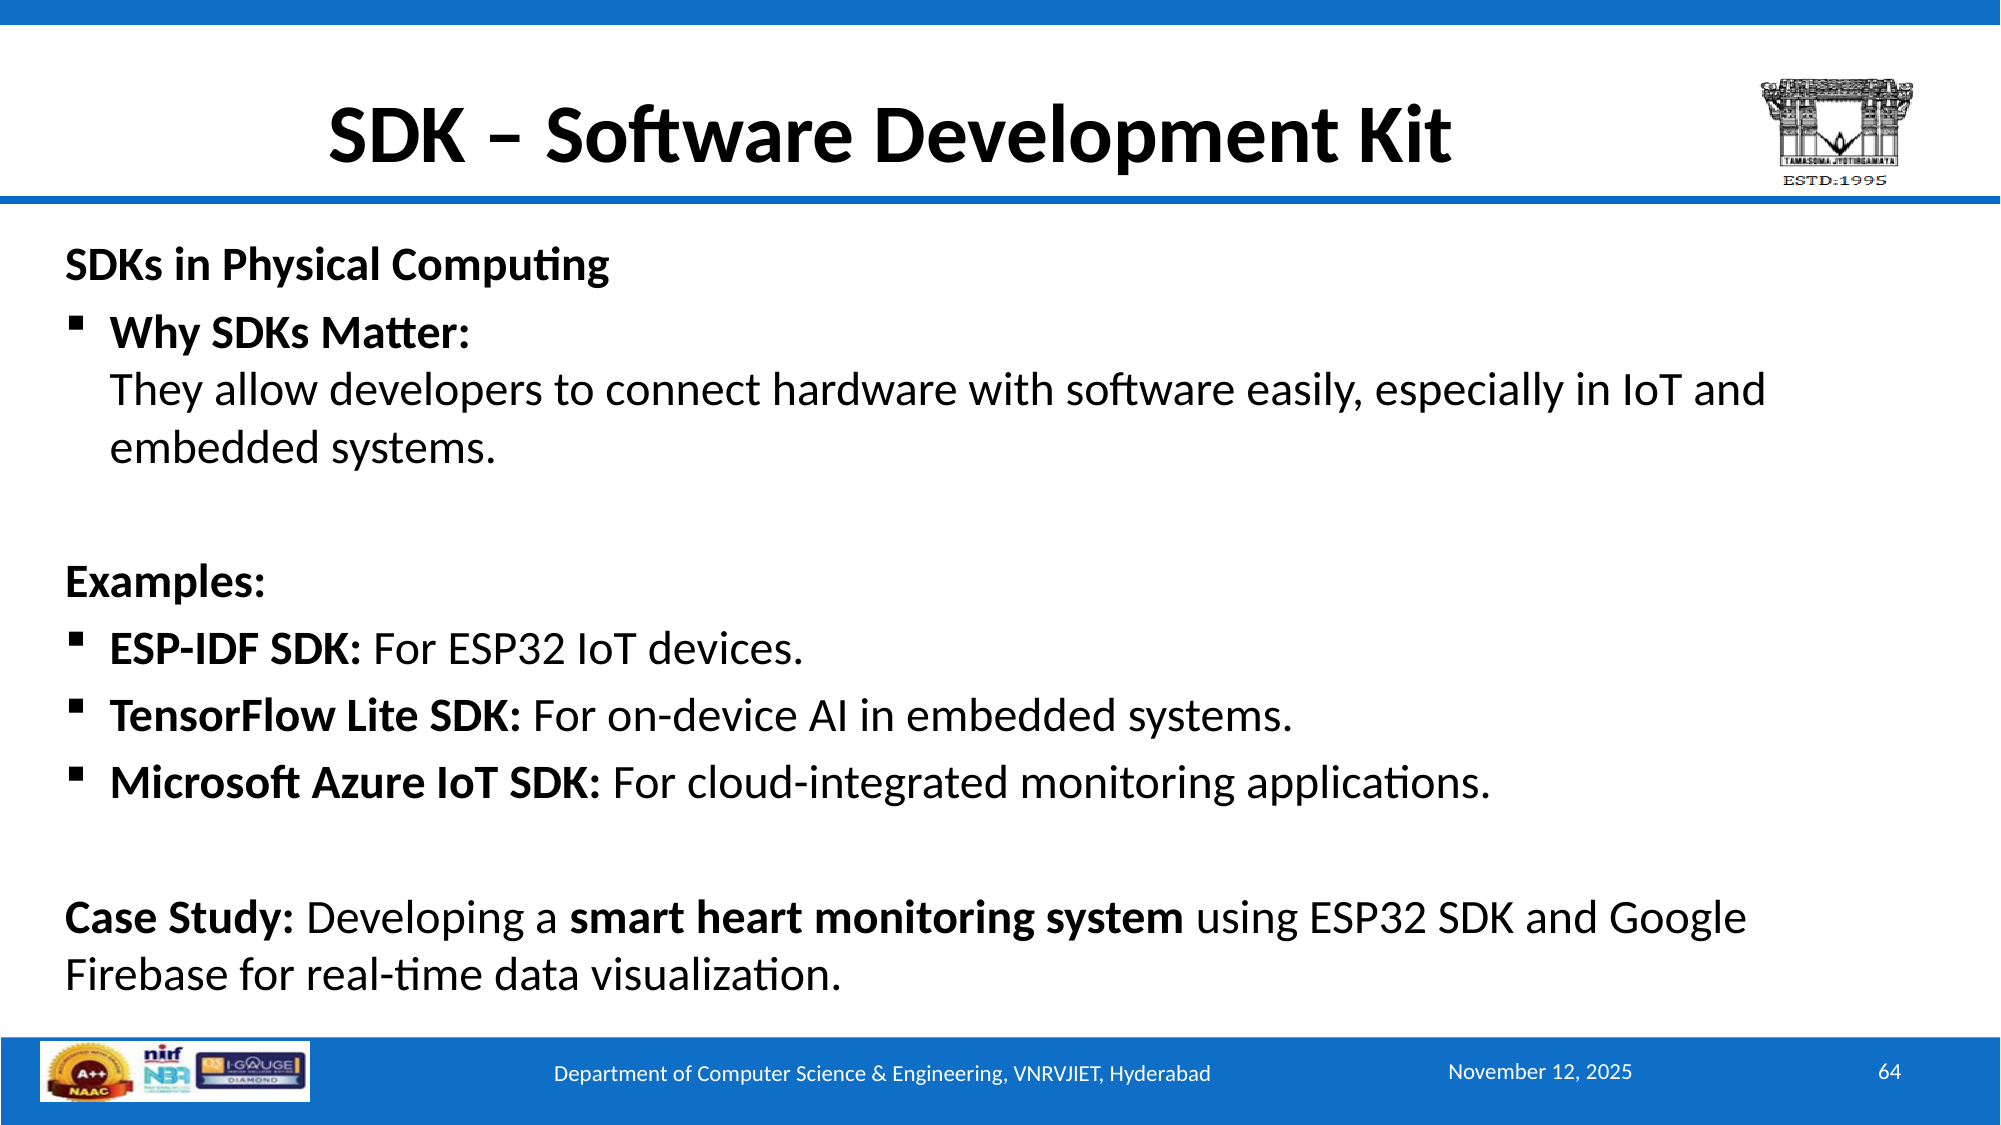

# SDK – Software Development Kit
SDKs in Physical Computing
Why SDKs Matter:
They allow developers to connect hardware with software easily, especially in IoT and embedded systems.

Examples:
ESP-IDF SDK: For ESP32 IoT devices.
TensorFlow Lite SDK: For on-device AI in embedded systems.
Microsoft Azure IoT SDK: For cloud-integrated monitoring applications.

Case Study: Developing a smart heart monitoring system using ESP32 SDK and Google Firebase for real-time data visualization.

November 12, 2025
64
Department of Computer Science & Engineering, VNRVJIET, Hyderabad